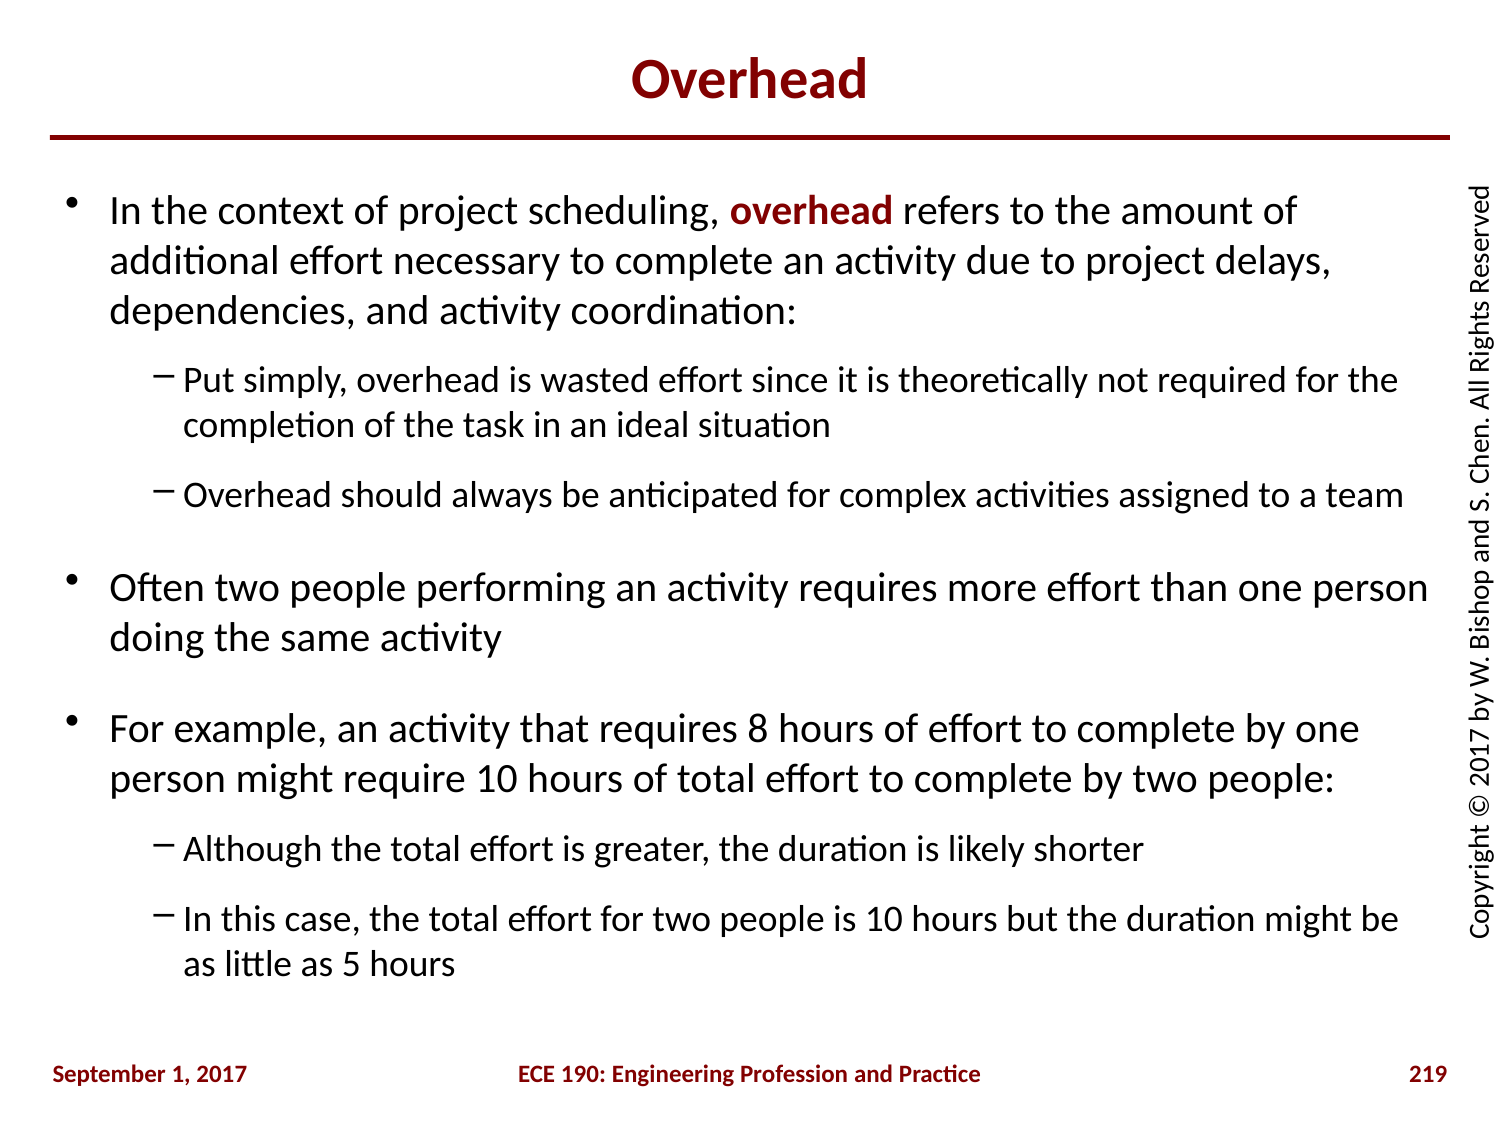

# Overhead
In the context of project scheduling, overhead refers to the amount of additional effort necessary to complete an activity due to project delays, dependencies, and activity coordination:
Put simply, overhead is wasted effort since it is theoretically not required for the completion of the task in an ideal situation
Overhead should always be anticipated for complex activities assigned to a team
Often two people performing an activity requires more effort than one person doing the same activity
For example, an activity that requires 8 hours of effort to complete by one person might require 10 hours of total effort to complete by two people:
Although the total effort is greater, the duration is likely shorter
In this case, the total effort for two people is 10 hours but the duration might be as little as 5 hours
September 1, 2017
ECE 190: Engineering Profession and Practice
219